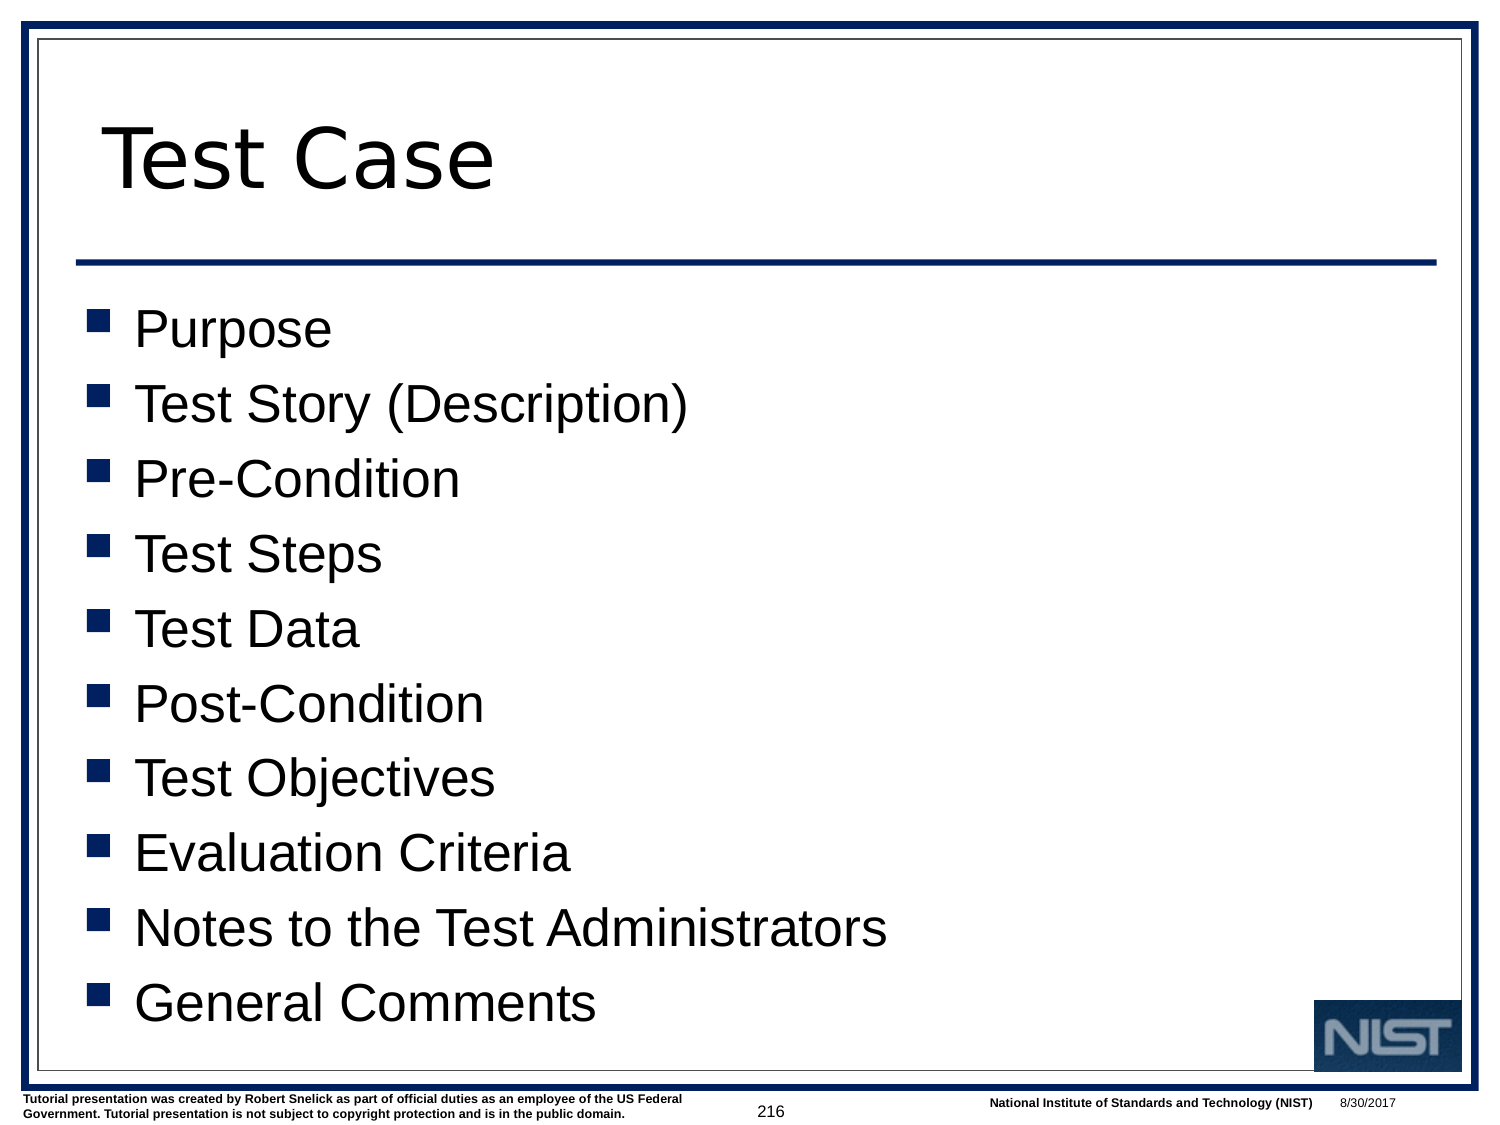

# Test Case
Purpose
Test Story (Description)
Pre-Condition
Test Steps
Test Data
Post-Condition
Test Objectives
Evaluation Criteria
Notes to the Test Administrators
General Comments

216
8/30/2017